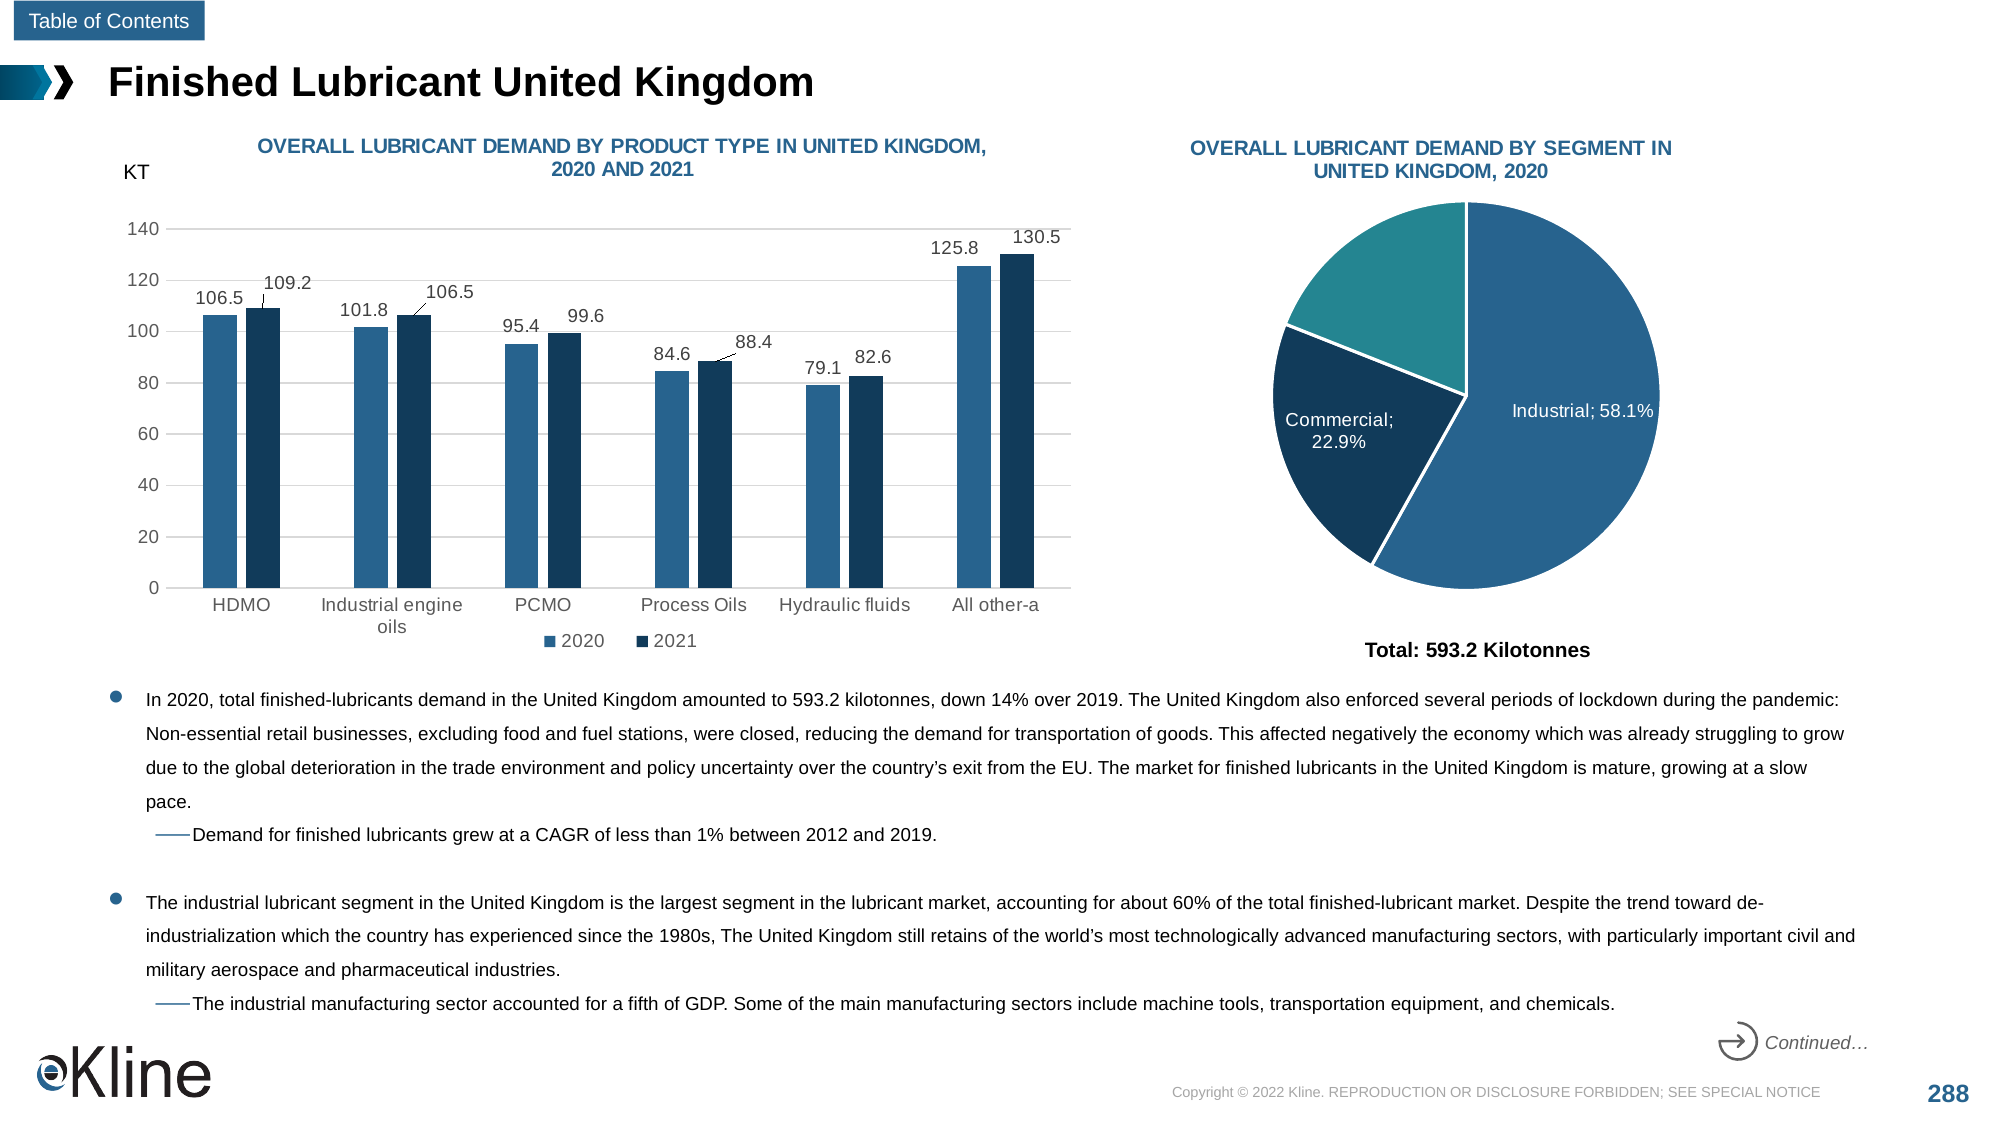

# Finished Lubricant United Kingdom

### Chart: OVERALL LUBRICANT DEMAND BY PRODUCT TYPE IN UNITED KINGDOM, 2020 AND 2021

| Category | 2020 | 2021 |
|---|---|---|
| HDMO | 106.5 | 109.1625 |
| Industrial engine oils | 101.8 | 106.4828 |
| PCMO | 95.4 | 99.5976 |
| Process Oils | 84.6 | 88.407 |
| Hydraulic fluids | 79.1 | 82.5804 |
| All other-a | 125.8 | 130.4546 |

### Chart: OVERALL LUBRICANT DEMAND BY SEGMENT IN UNITED KINGDOM, 2020

| Category | Sales |
|---|---|
| Industrial | 0.581 |
| Commercial | 0.229 |
| Consumer | 0.19 |
KT
Total: 593.2 Kilotonnes
In 2020, total finished-lubricants demand in the United Kingdom amounted to 593.2 kilotonnes, down 14% over 2019. The United Kingdom also enforced several periods of lockdown during the pandemic: Non-essential retail businesses, excluding food and fuel stations, were closed, reducing the demand for transportation of goods. This affected negatively the economy which was already struggling to grow due to the global deterioration in the trade environment and policy uncertainty over the country’s exit from the EU. The market for finished lubricants in the United Kingdom is mature, growing at a slow pace.
Demand for finished lubricants grew at a CAGR of less than 1% between 2012 and 2019.

The industrial lubricant segment in the United Kingdom is the largest segment in the lubricant market, accounting for about 60% of the total finished-lubricant market. Despite the trend toward de-industrialization which the country has experienced since the 1980s, The United Kingdom still retains of the world’s most technologically advanced manufacturing sectors, with particularly important civil and military aerospace and pharmaceutical industries.
The industrial manufacturing sector accounted for a fifth of GDP. Some of the main manufacturing sectors include machine tools, transportation equipment, and chemicals.

Continued…